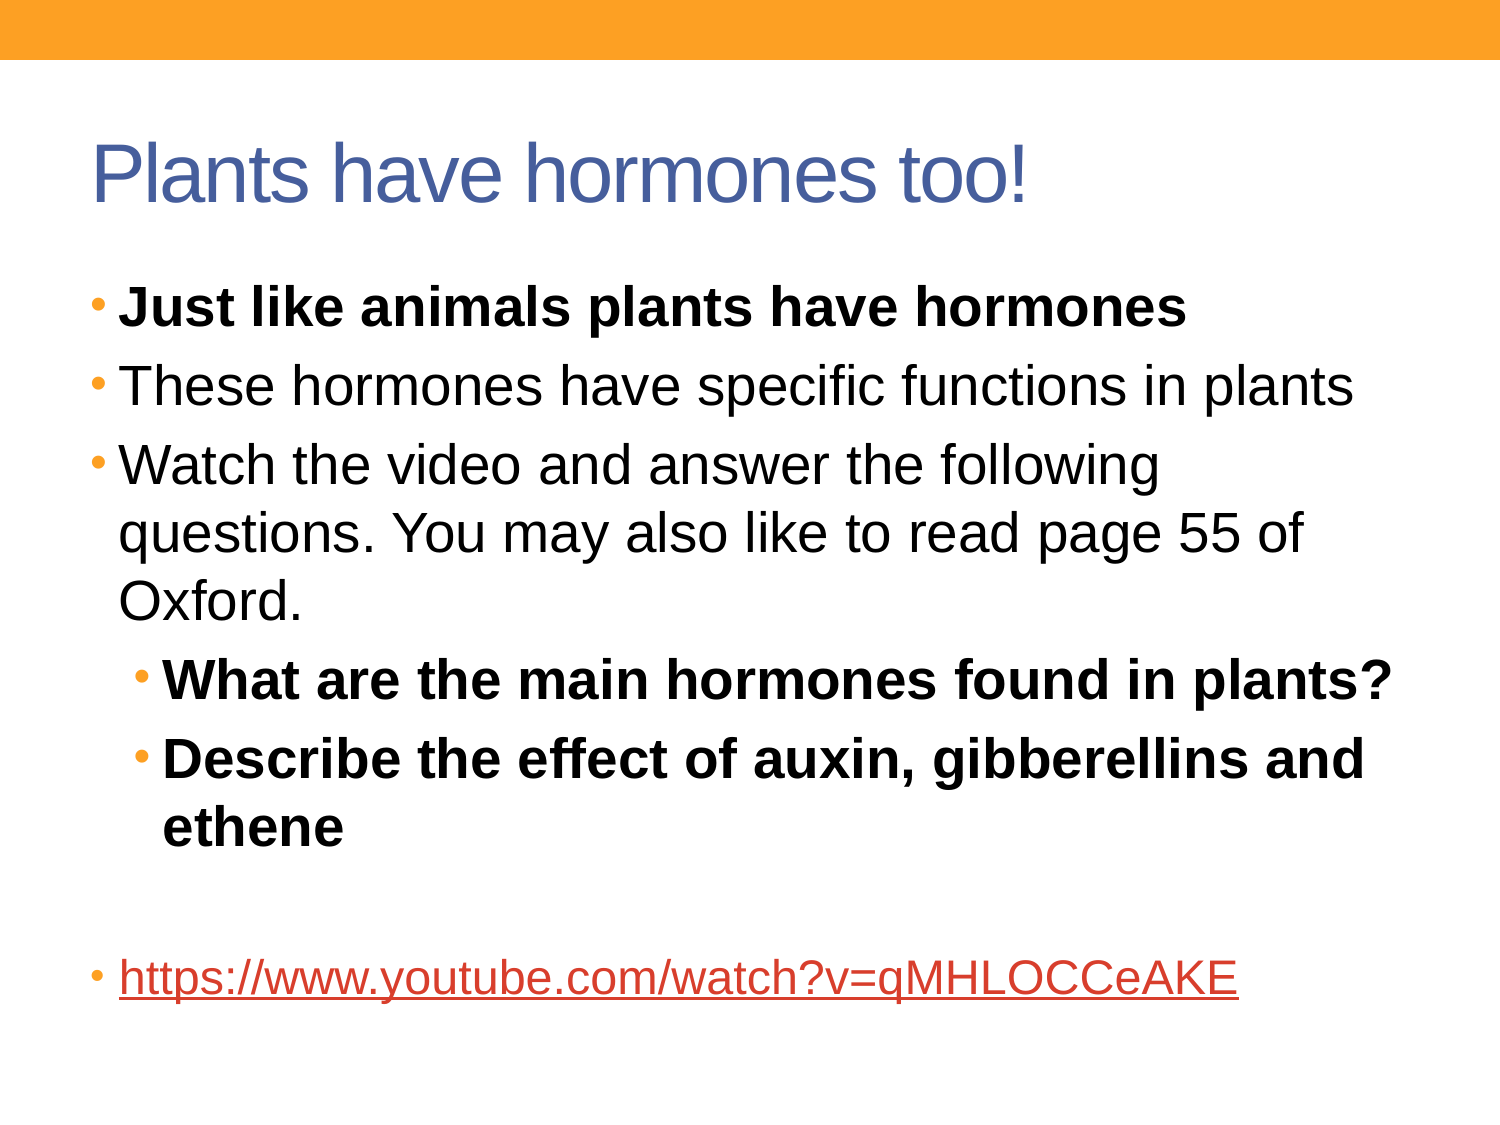

# Plants have hormones too!
Just like animals plants have hormones
These hormones have specific functions in plants
Watch the video and answer the following questions. You may also like to read page 55 of Oxford.
What are the main hormones found in plants?
Describe the effect of auxin, gibberellins and ethene

https://www.youtube.com/watch?v=qMHLOCCeAKE